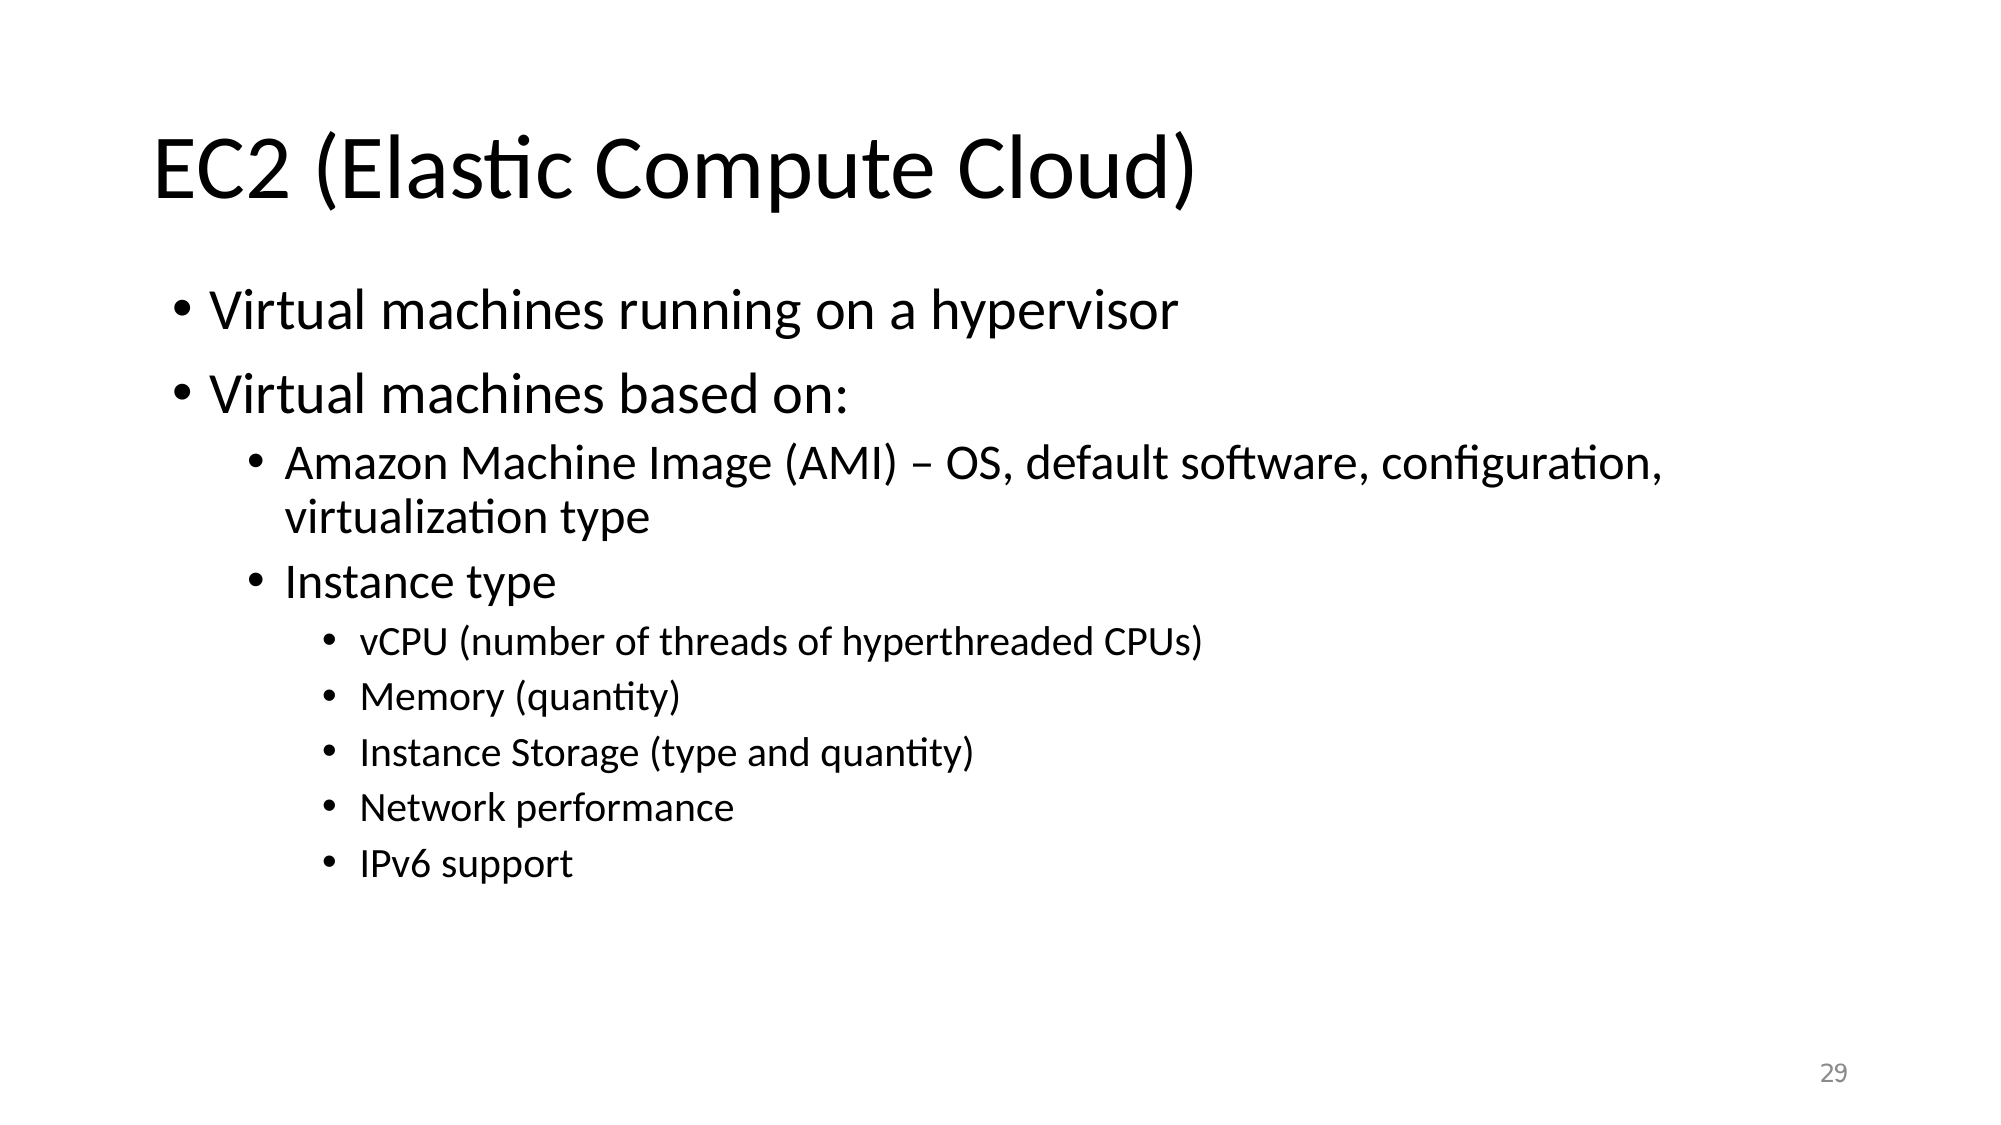

# EC2 (Elastic Compute Cloud)
Virtual machines running on a hypervisor
Virtual machines based on:
Amazon Machine Image (AMI) – OS, default software, configuration, virtualization type
Instance type
vCPU (number of threads of hyperthreaded CPUs)
Memory (quantity)
Instance Storage (type and quantity)
Network performance
IPv6 support

29